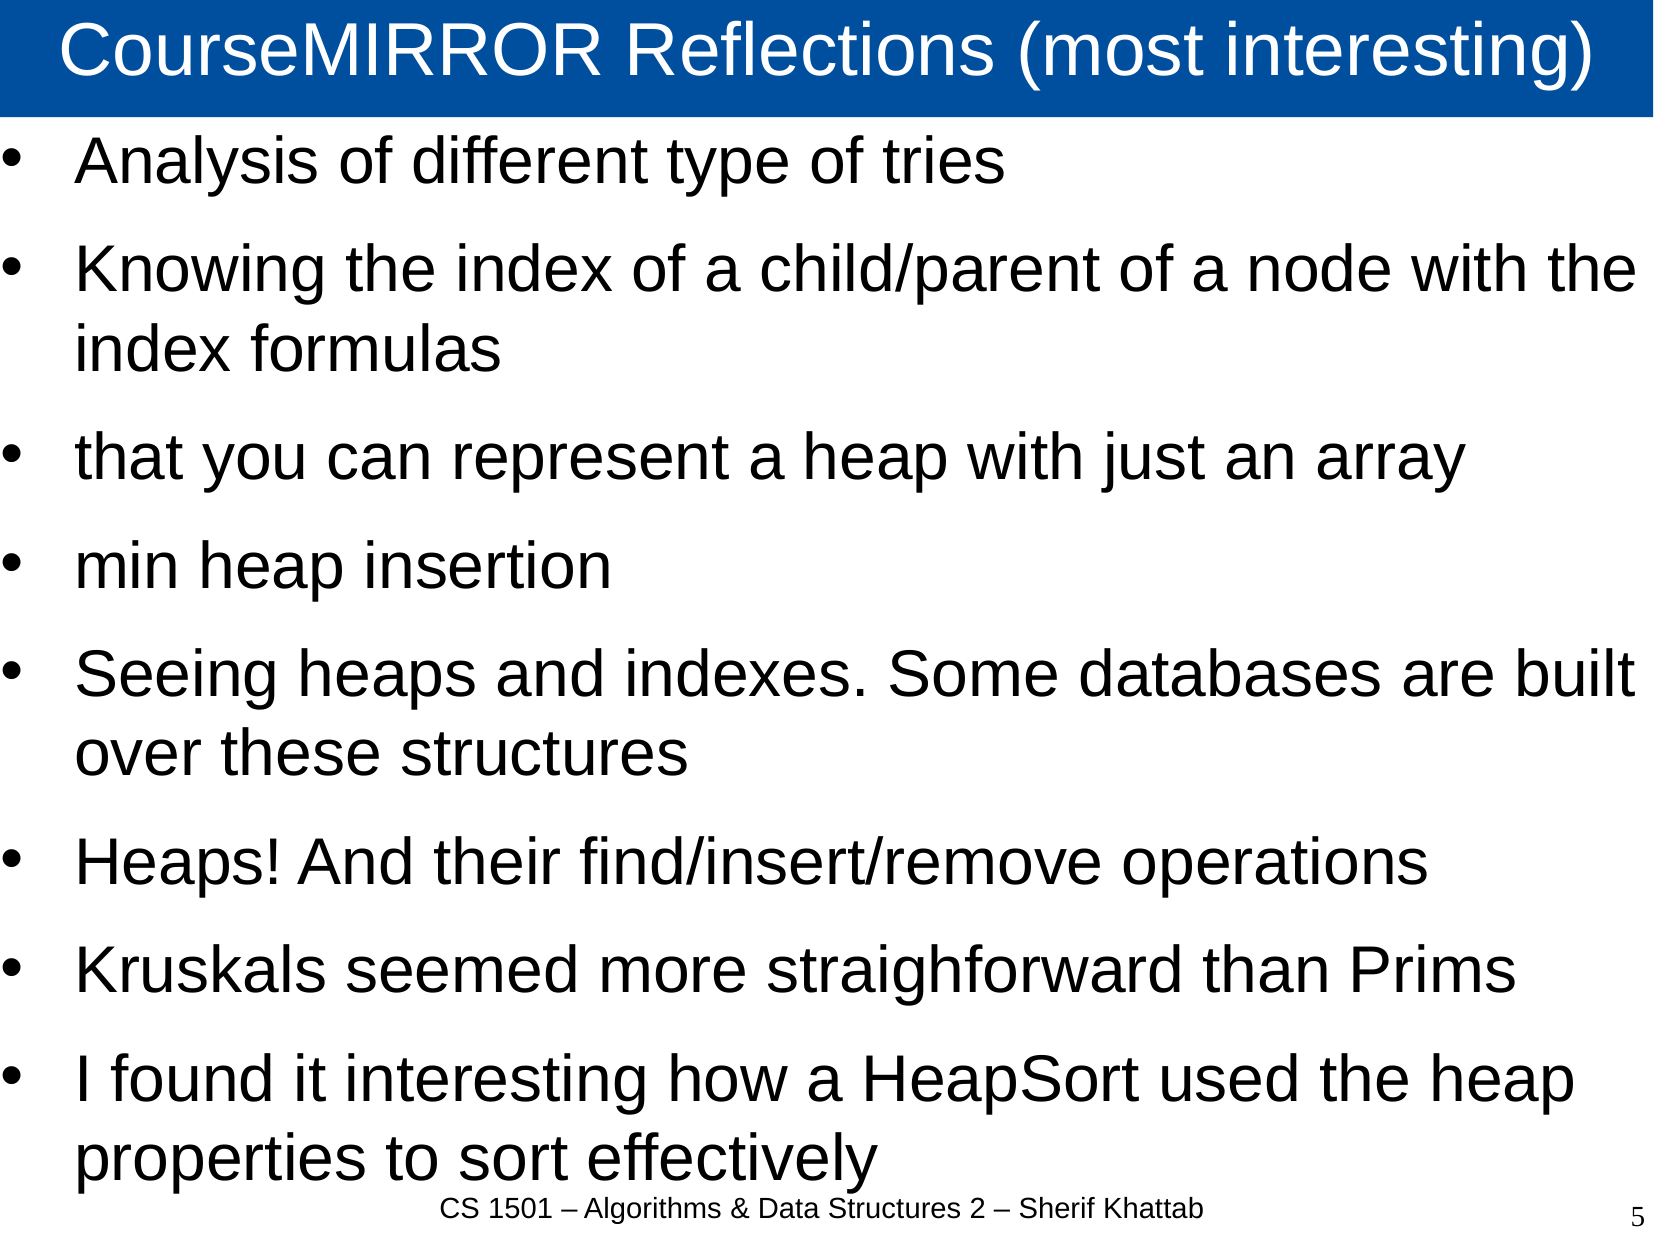

# CourseMIRROR Reflections (most interesting)
Analysis of different type of tries
Knowing the index of a child/parent of a node with the index formulas
that you can represent a heap with just an array
min heap insertion
Seeing heaps and indexes. Some databases are built over these structures
Heaps! And their find/insert/remove operations
Kruskals seemed more straighforward than Prims
I found it interesting how a HeapSort used the heap properties to sort effectively
CS 1501 – Algorithms & Data Structures 2 – Sherif Khattab
5